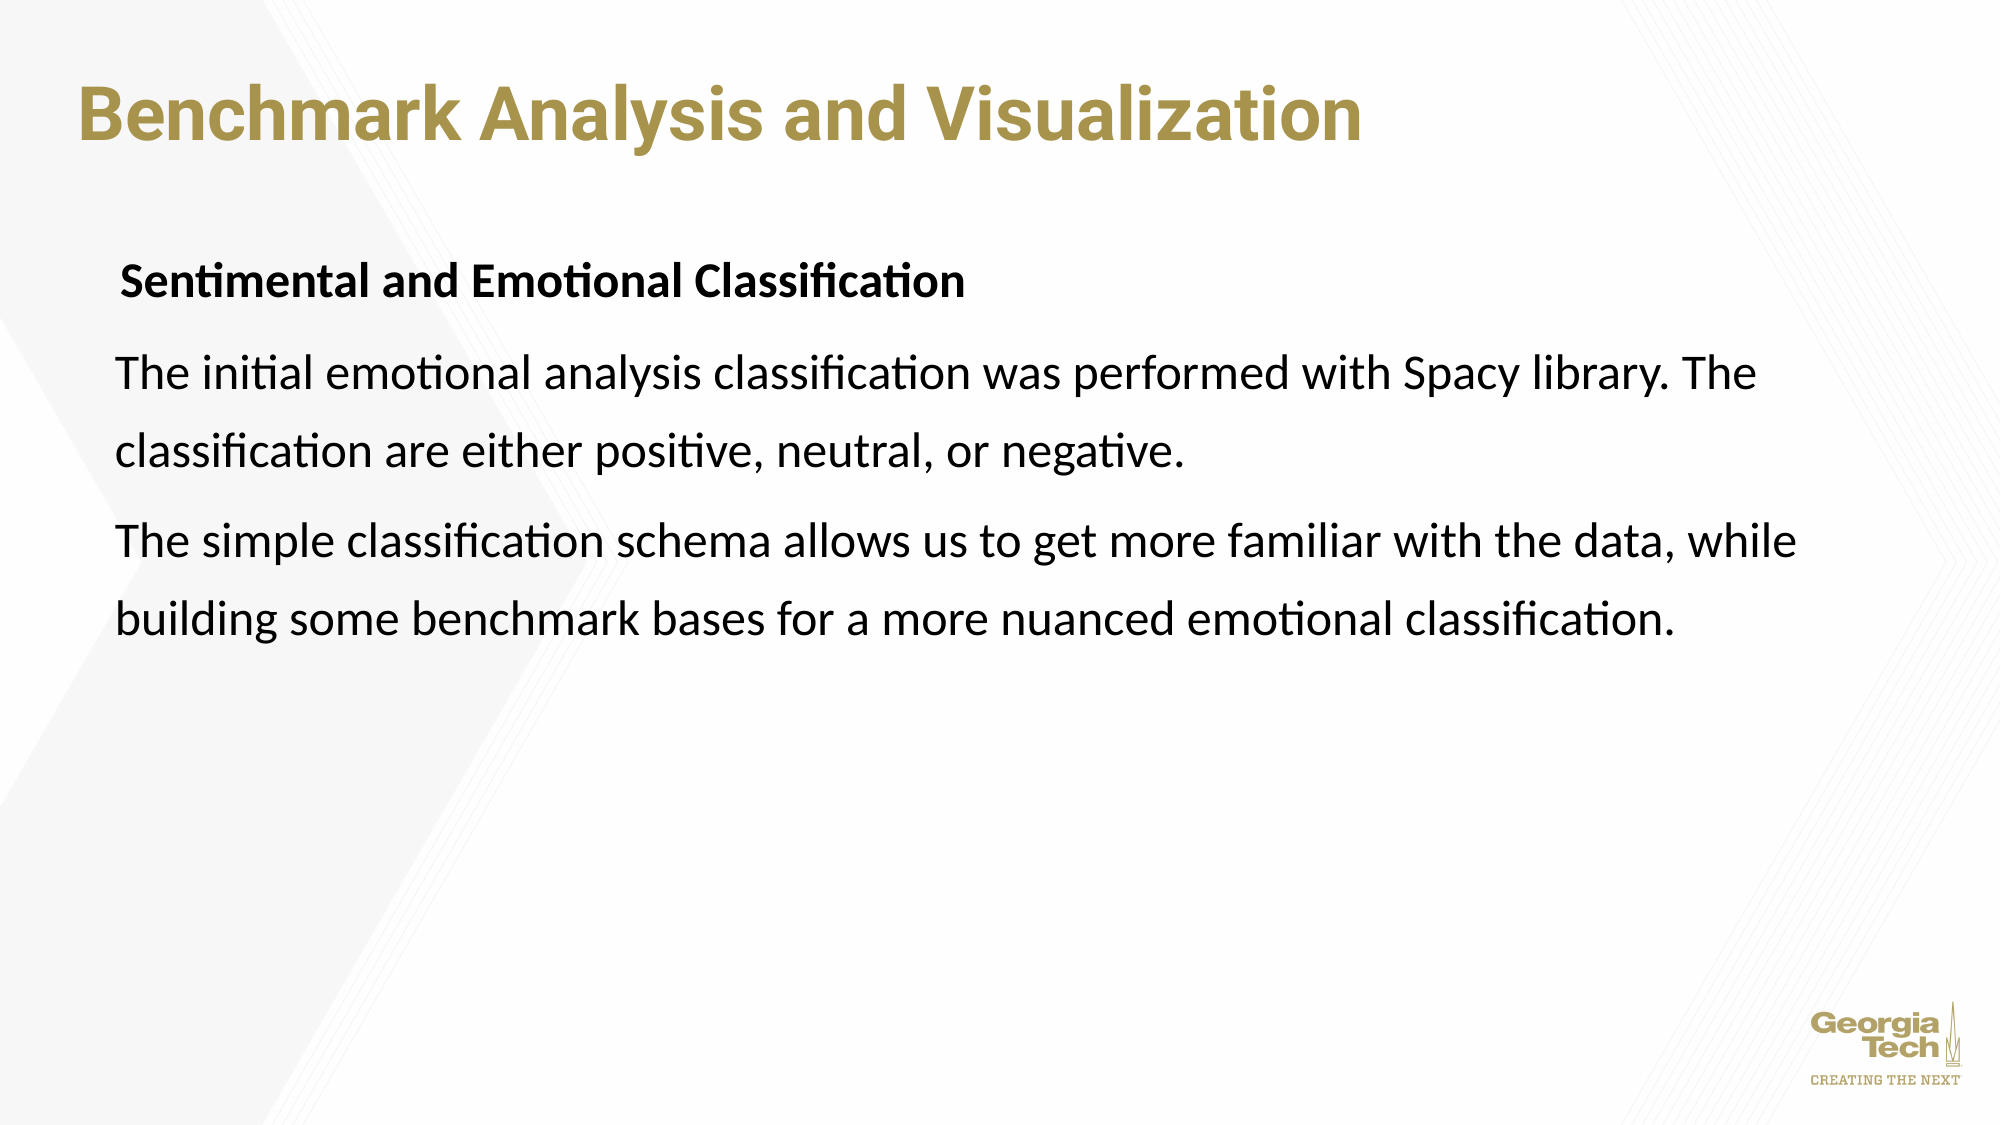

# Benchmark Analysis and Visualization
Sentimental and Emotional Classification
The initial emotional analysis classification was performed with Spacy library. The classification are either positive, neutral, or negative.
The simple classification schema allows us to get more familiar with the data, while building some benchmark bases for a more nuanced emotional classification.